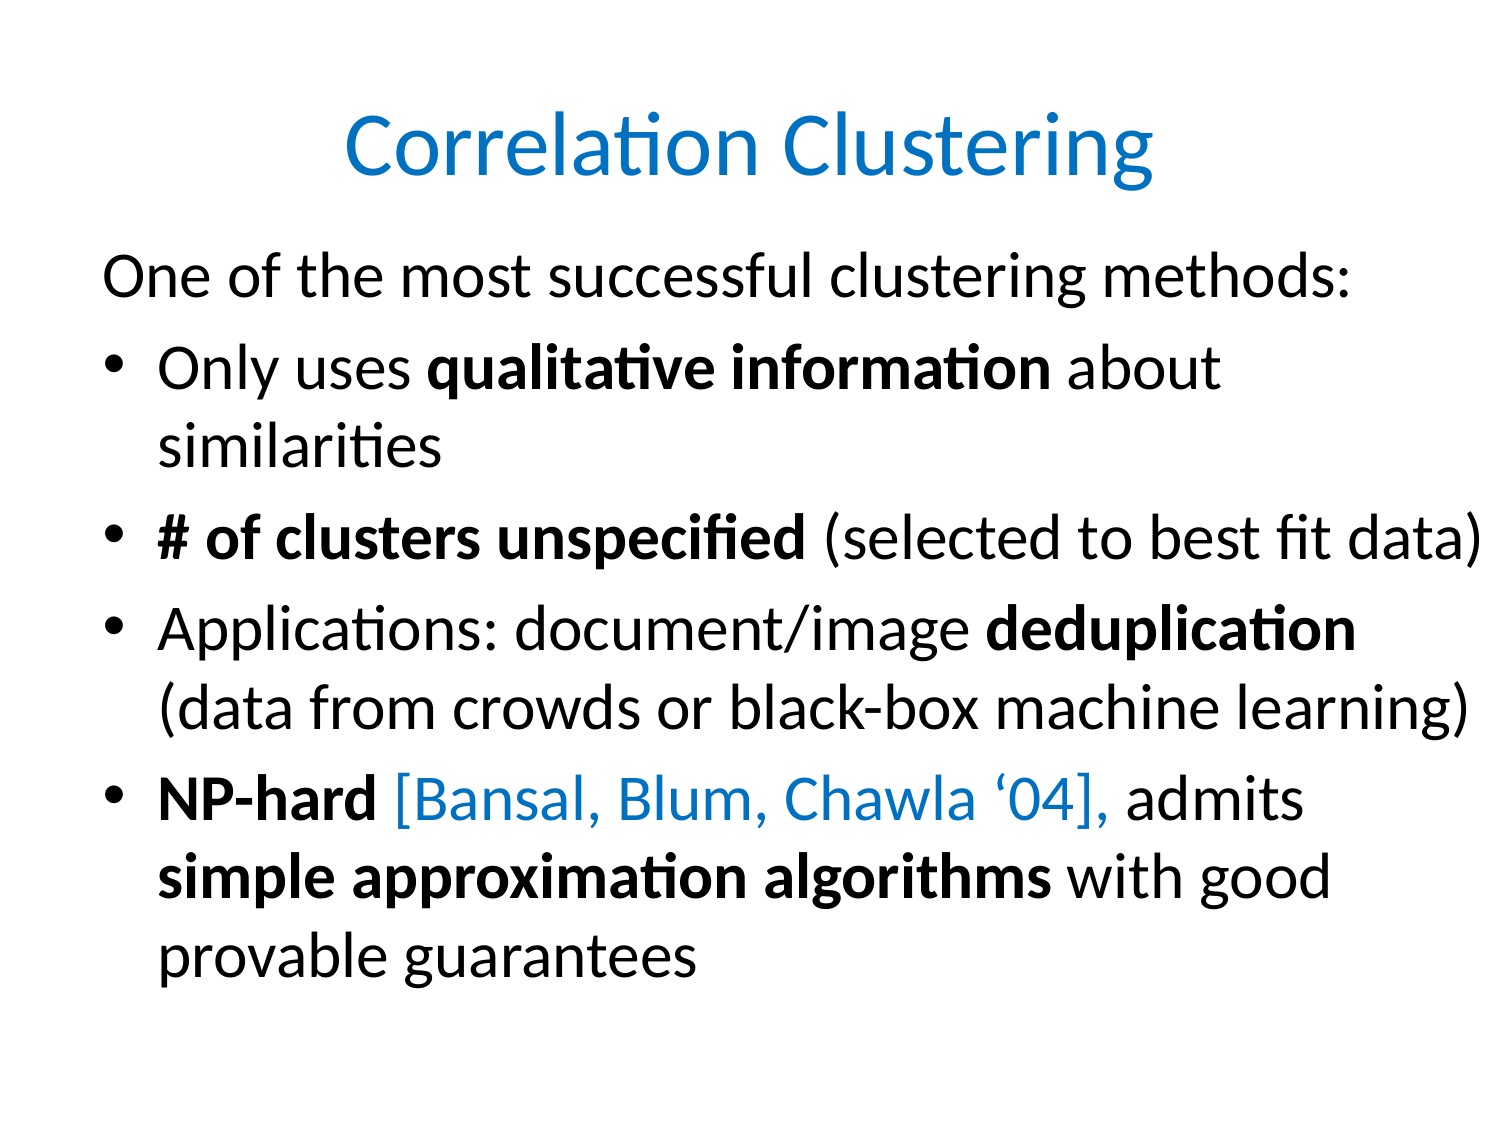

# Correlation Clustering
One of the most successful clustering methods:
Only uses qualitative information about similarities
# of clusters unspecified (selected to best fit data)
Applications: document/image deduplication (data from crowds or black-box machine learning)
NP-hard [Bansal, Blum, Chawla ‘04], admits simple approximation algorithms with good provable guarantees